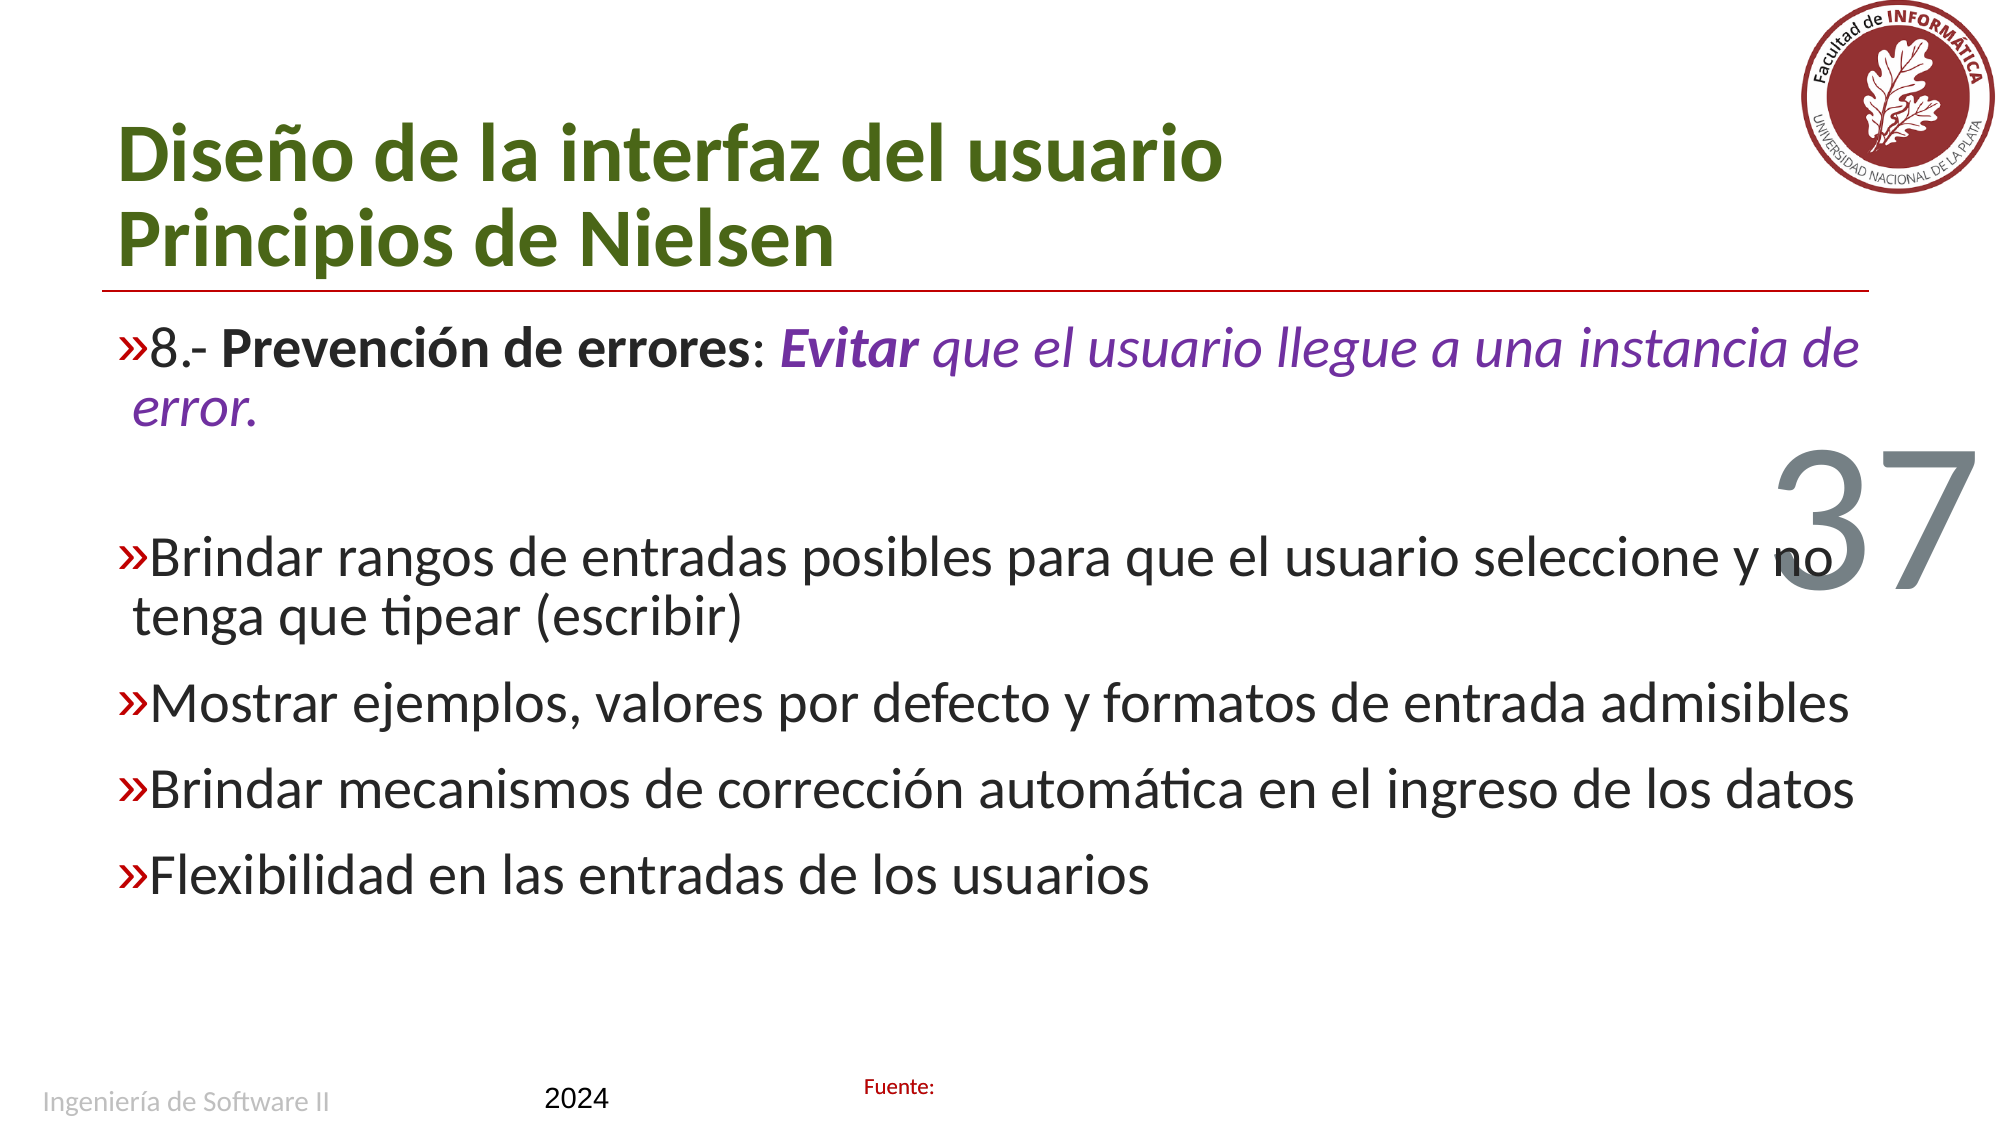

# Diseño de la interfaz del usuario Principios de Nielsen
8.- Prevención de errores: Evitar que el usuario llegue a una instancia de error.

Brindar rangos de entradas posibles para que el usuario seleccione y no tenga que tipear (escribir)
Mostrar ejemplos, valores por defecto y formatos de entrada admisibles
Brindar mecanismos de corrección automática en el ingreso de los datos
Flexibilidad en las entradas de los usuarios

37

Ingeniería de Software II